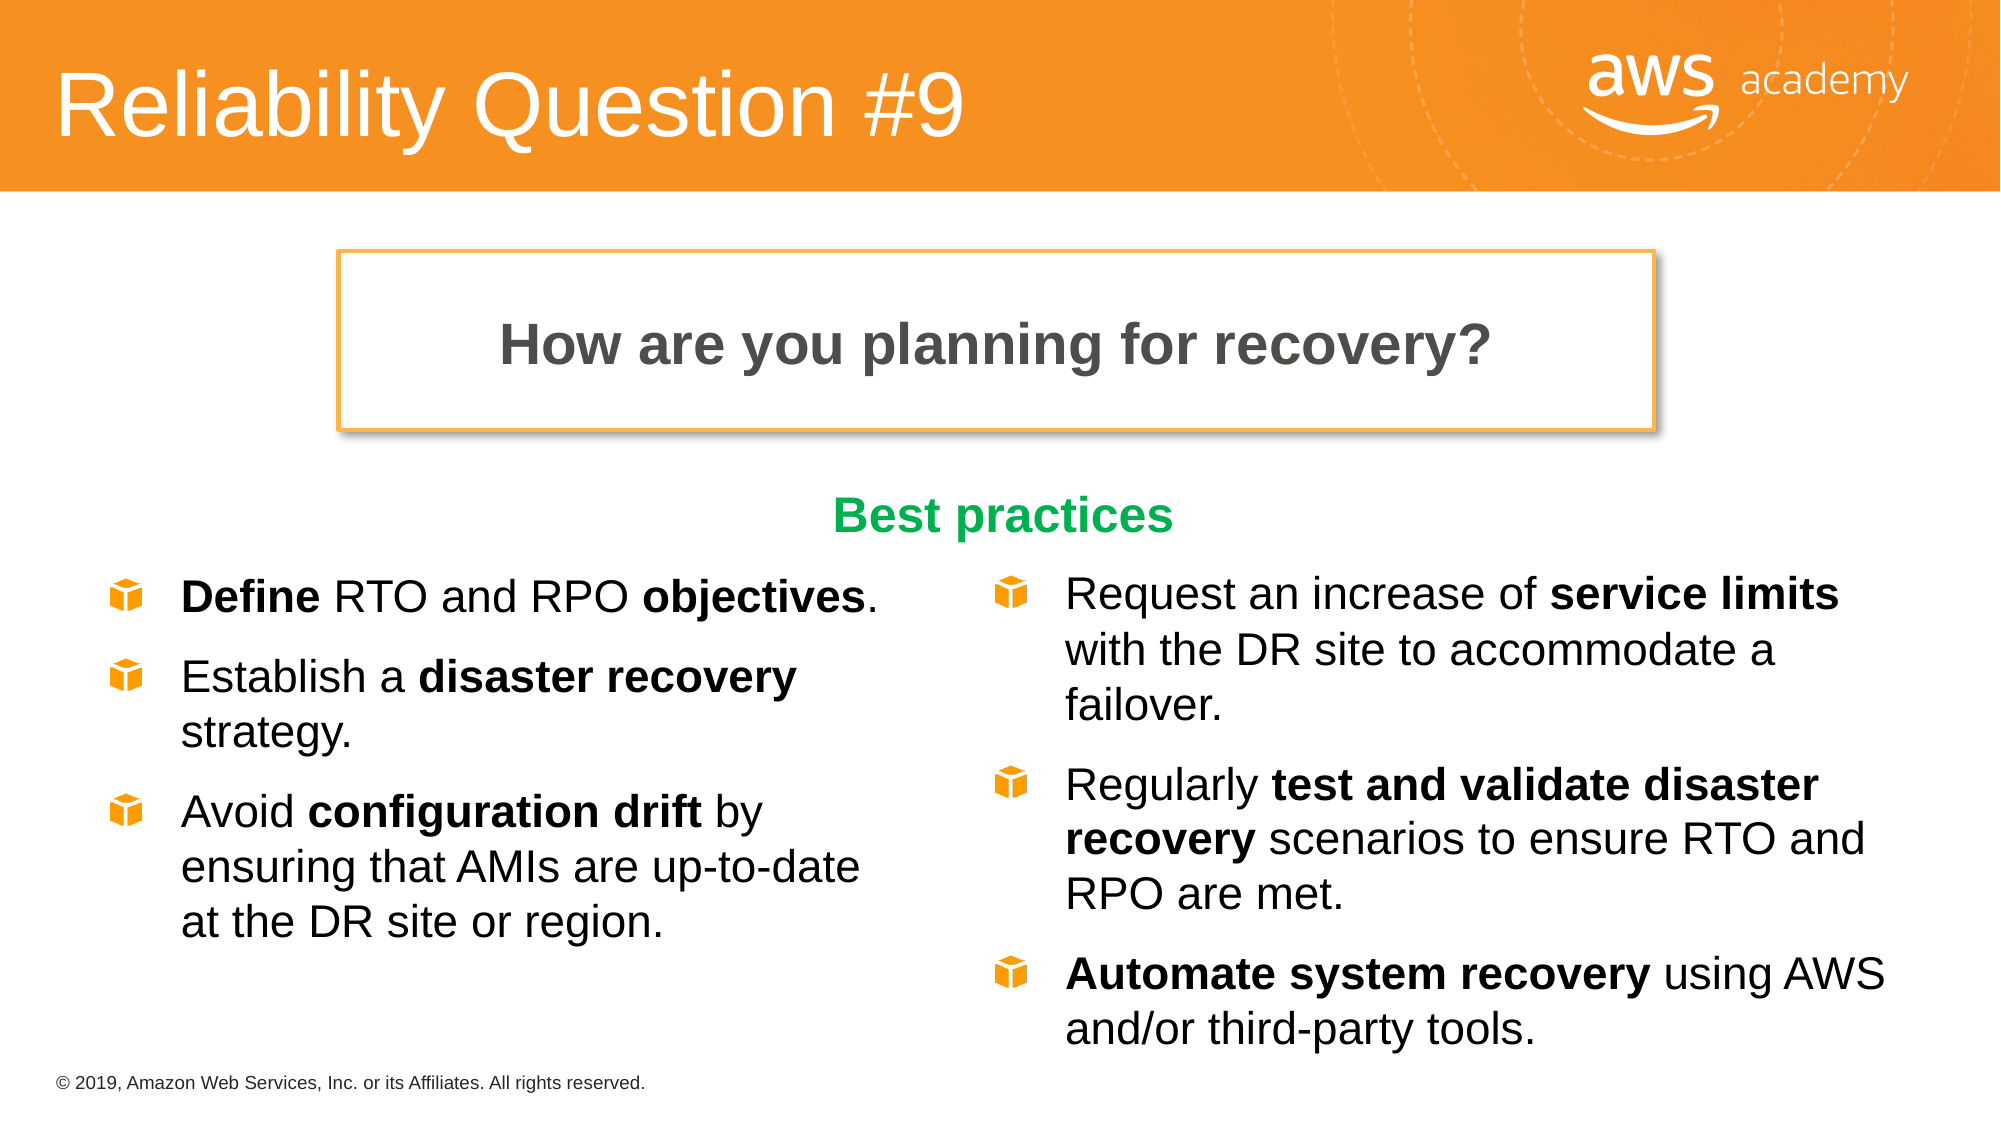

# Reliability Question #9
How are you planning for recovery?
Best practices
Define RTO and RPO objectives.
Establish a disaster recovery strategy.
Avoid configuration drift by ensuring that AMIs are up-to-date at the DR site or region.

Request an increase of service limits with the DR site to accommodate a failover.
Regularly test and validate disaster recovery scenarios to ensure RTO and RPO are met.
Automate system recovery using AWS and/or third-party tools.